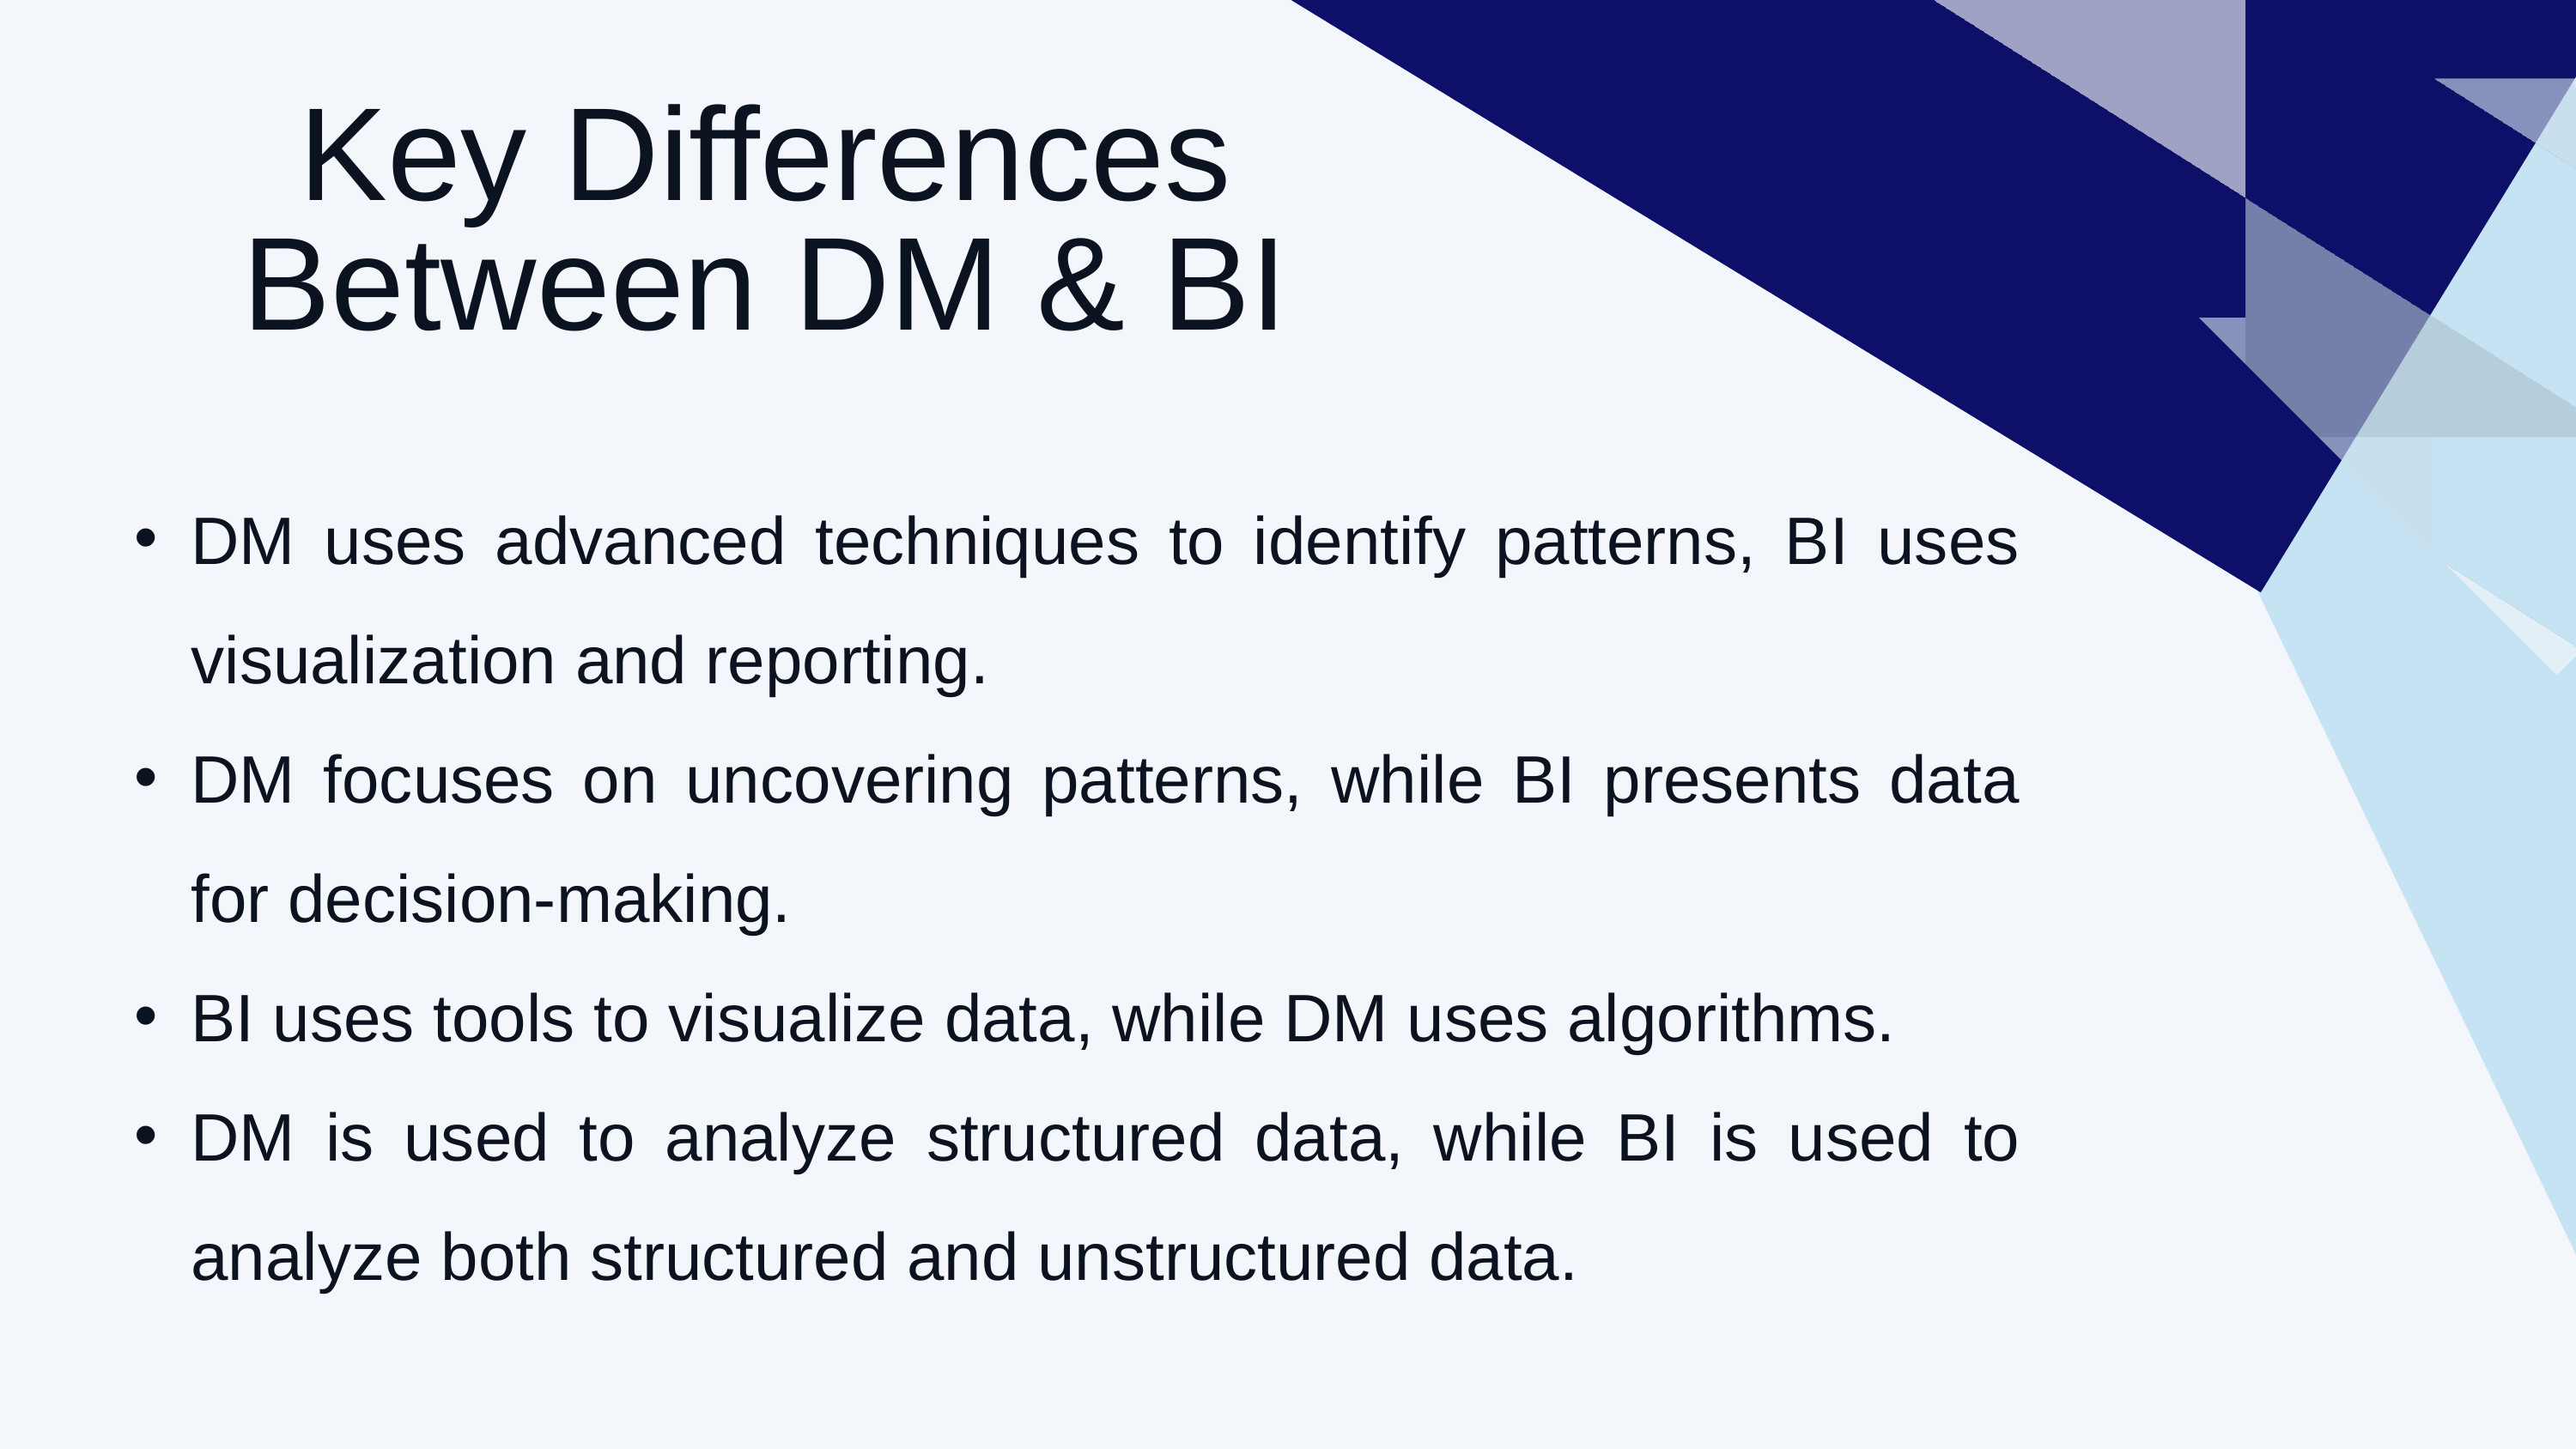

Key Differences Between DM & BI

DM uses advanced techniques to identify patterns, BI uses visualization and reporting.
DM focuses on uncovering patterns, while BI presents data for decision-making.
BI uses tools to visualize data, while DM uses algorithms.
DM is used to analyze structured data, while BI is used to analyze both structured and unstructured data.